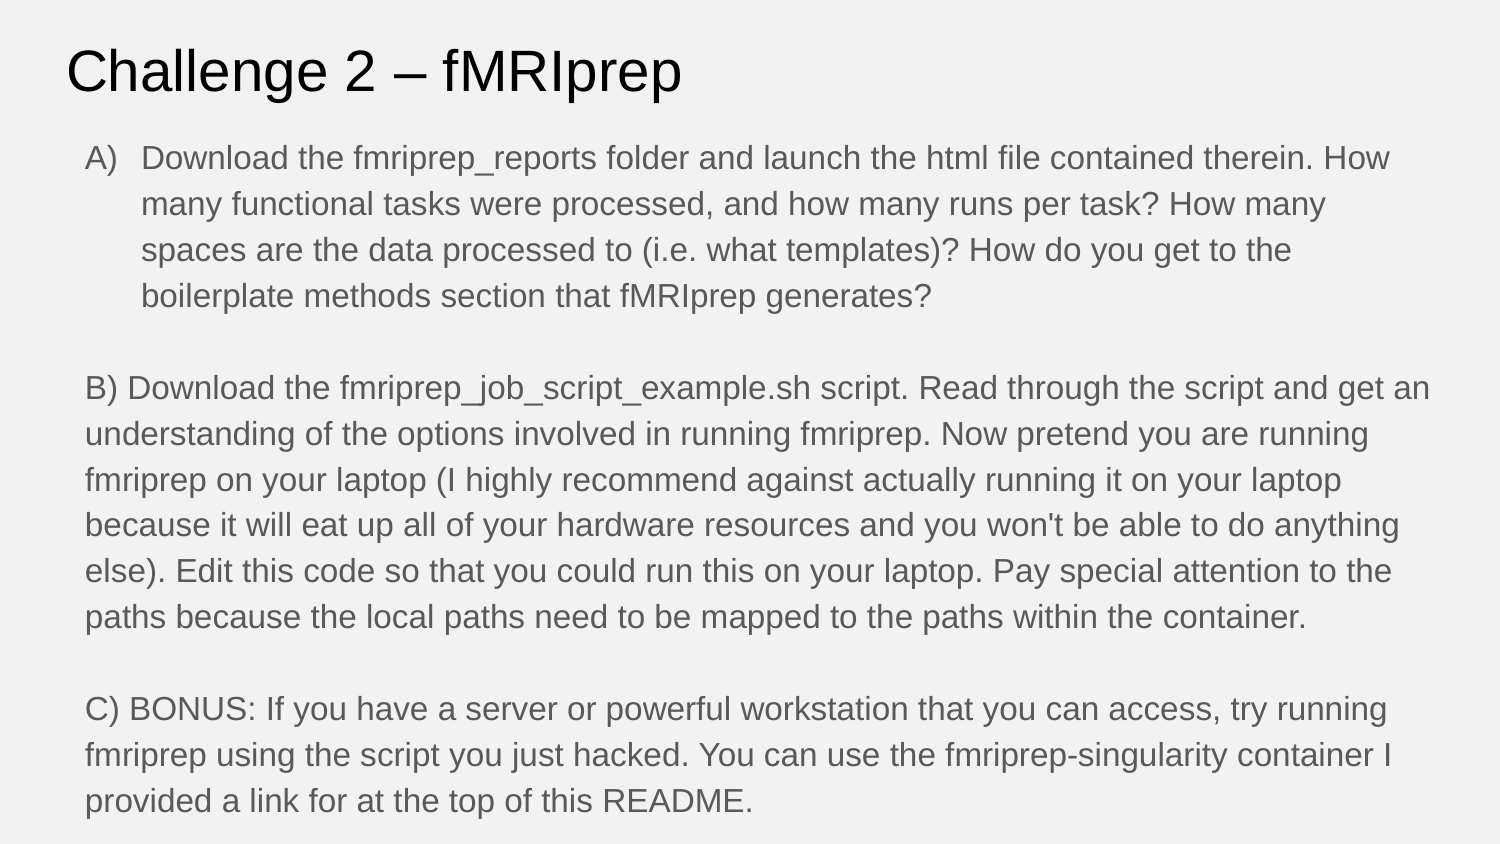

# Challenge 2 – fMRIprep
Download the fmriprep_reports folder and launch the html file contained therein. How many functional tasks were processed, and how many runs per task? How many spaces are the data processed to (i.e. what templates)? How do you get to the boilerplate methods section that fMRIprep generates?

B) Download the fmriprep_job_script_example.sh script. Read through the script and get an understanding of the options involved in running fmriprep. Now pretend you are running fmriprep on your laptop (I highly recommend against actually running it on your laptop because it will eat up all of your hardware resources and you won't be able to do anything else). Edit this code so that you could run this on your laptop. Pay special attention to the paths because the local paths need to be mapped to the paths within the container.

C) BONUS: If you have a server or powerful workstation that you can access, try running fmriprep using the script you just hacked. You can use the fmriprep-singularity container I provided a link for at the top of this README.